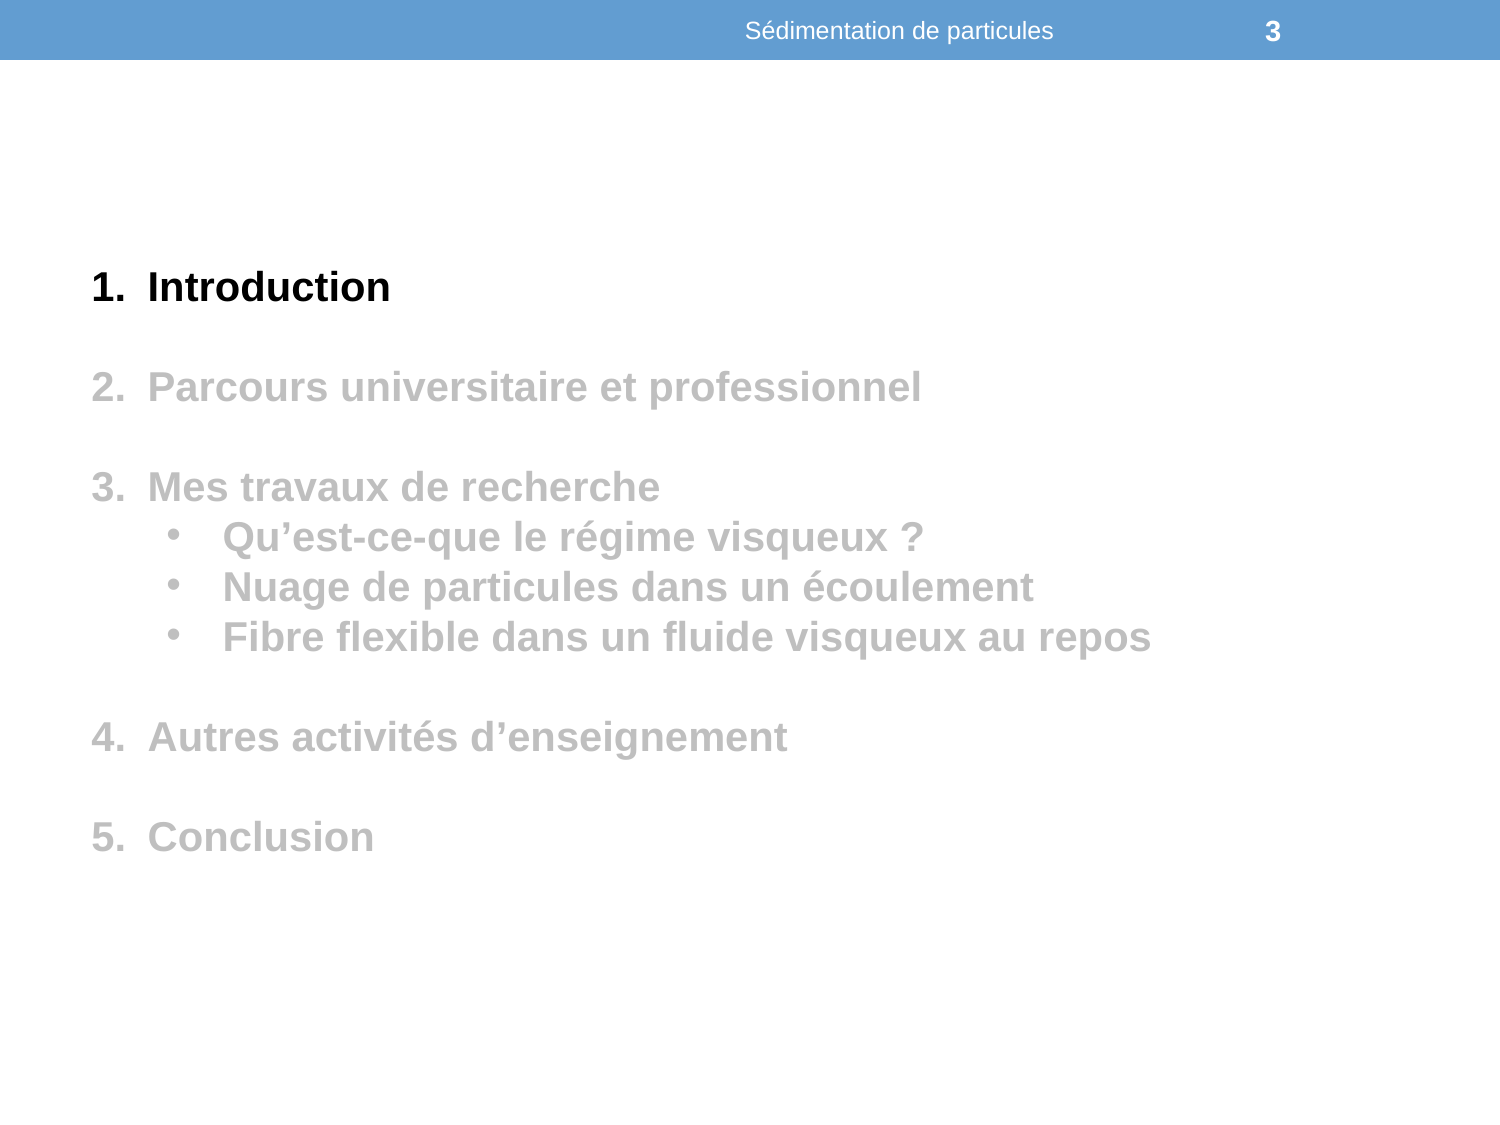

Sédimentation de particules
3
Introduction

Parcours universitaire et professionnel

Mes travaux de recherche
Qu’est-ce-que le régime visqueux ?
Nuage de particules dans un écoulement
Fibre flexible dans un fluide visqueux au repos

Autres activités d’enseignement

Conclusion